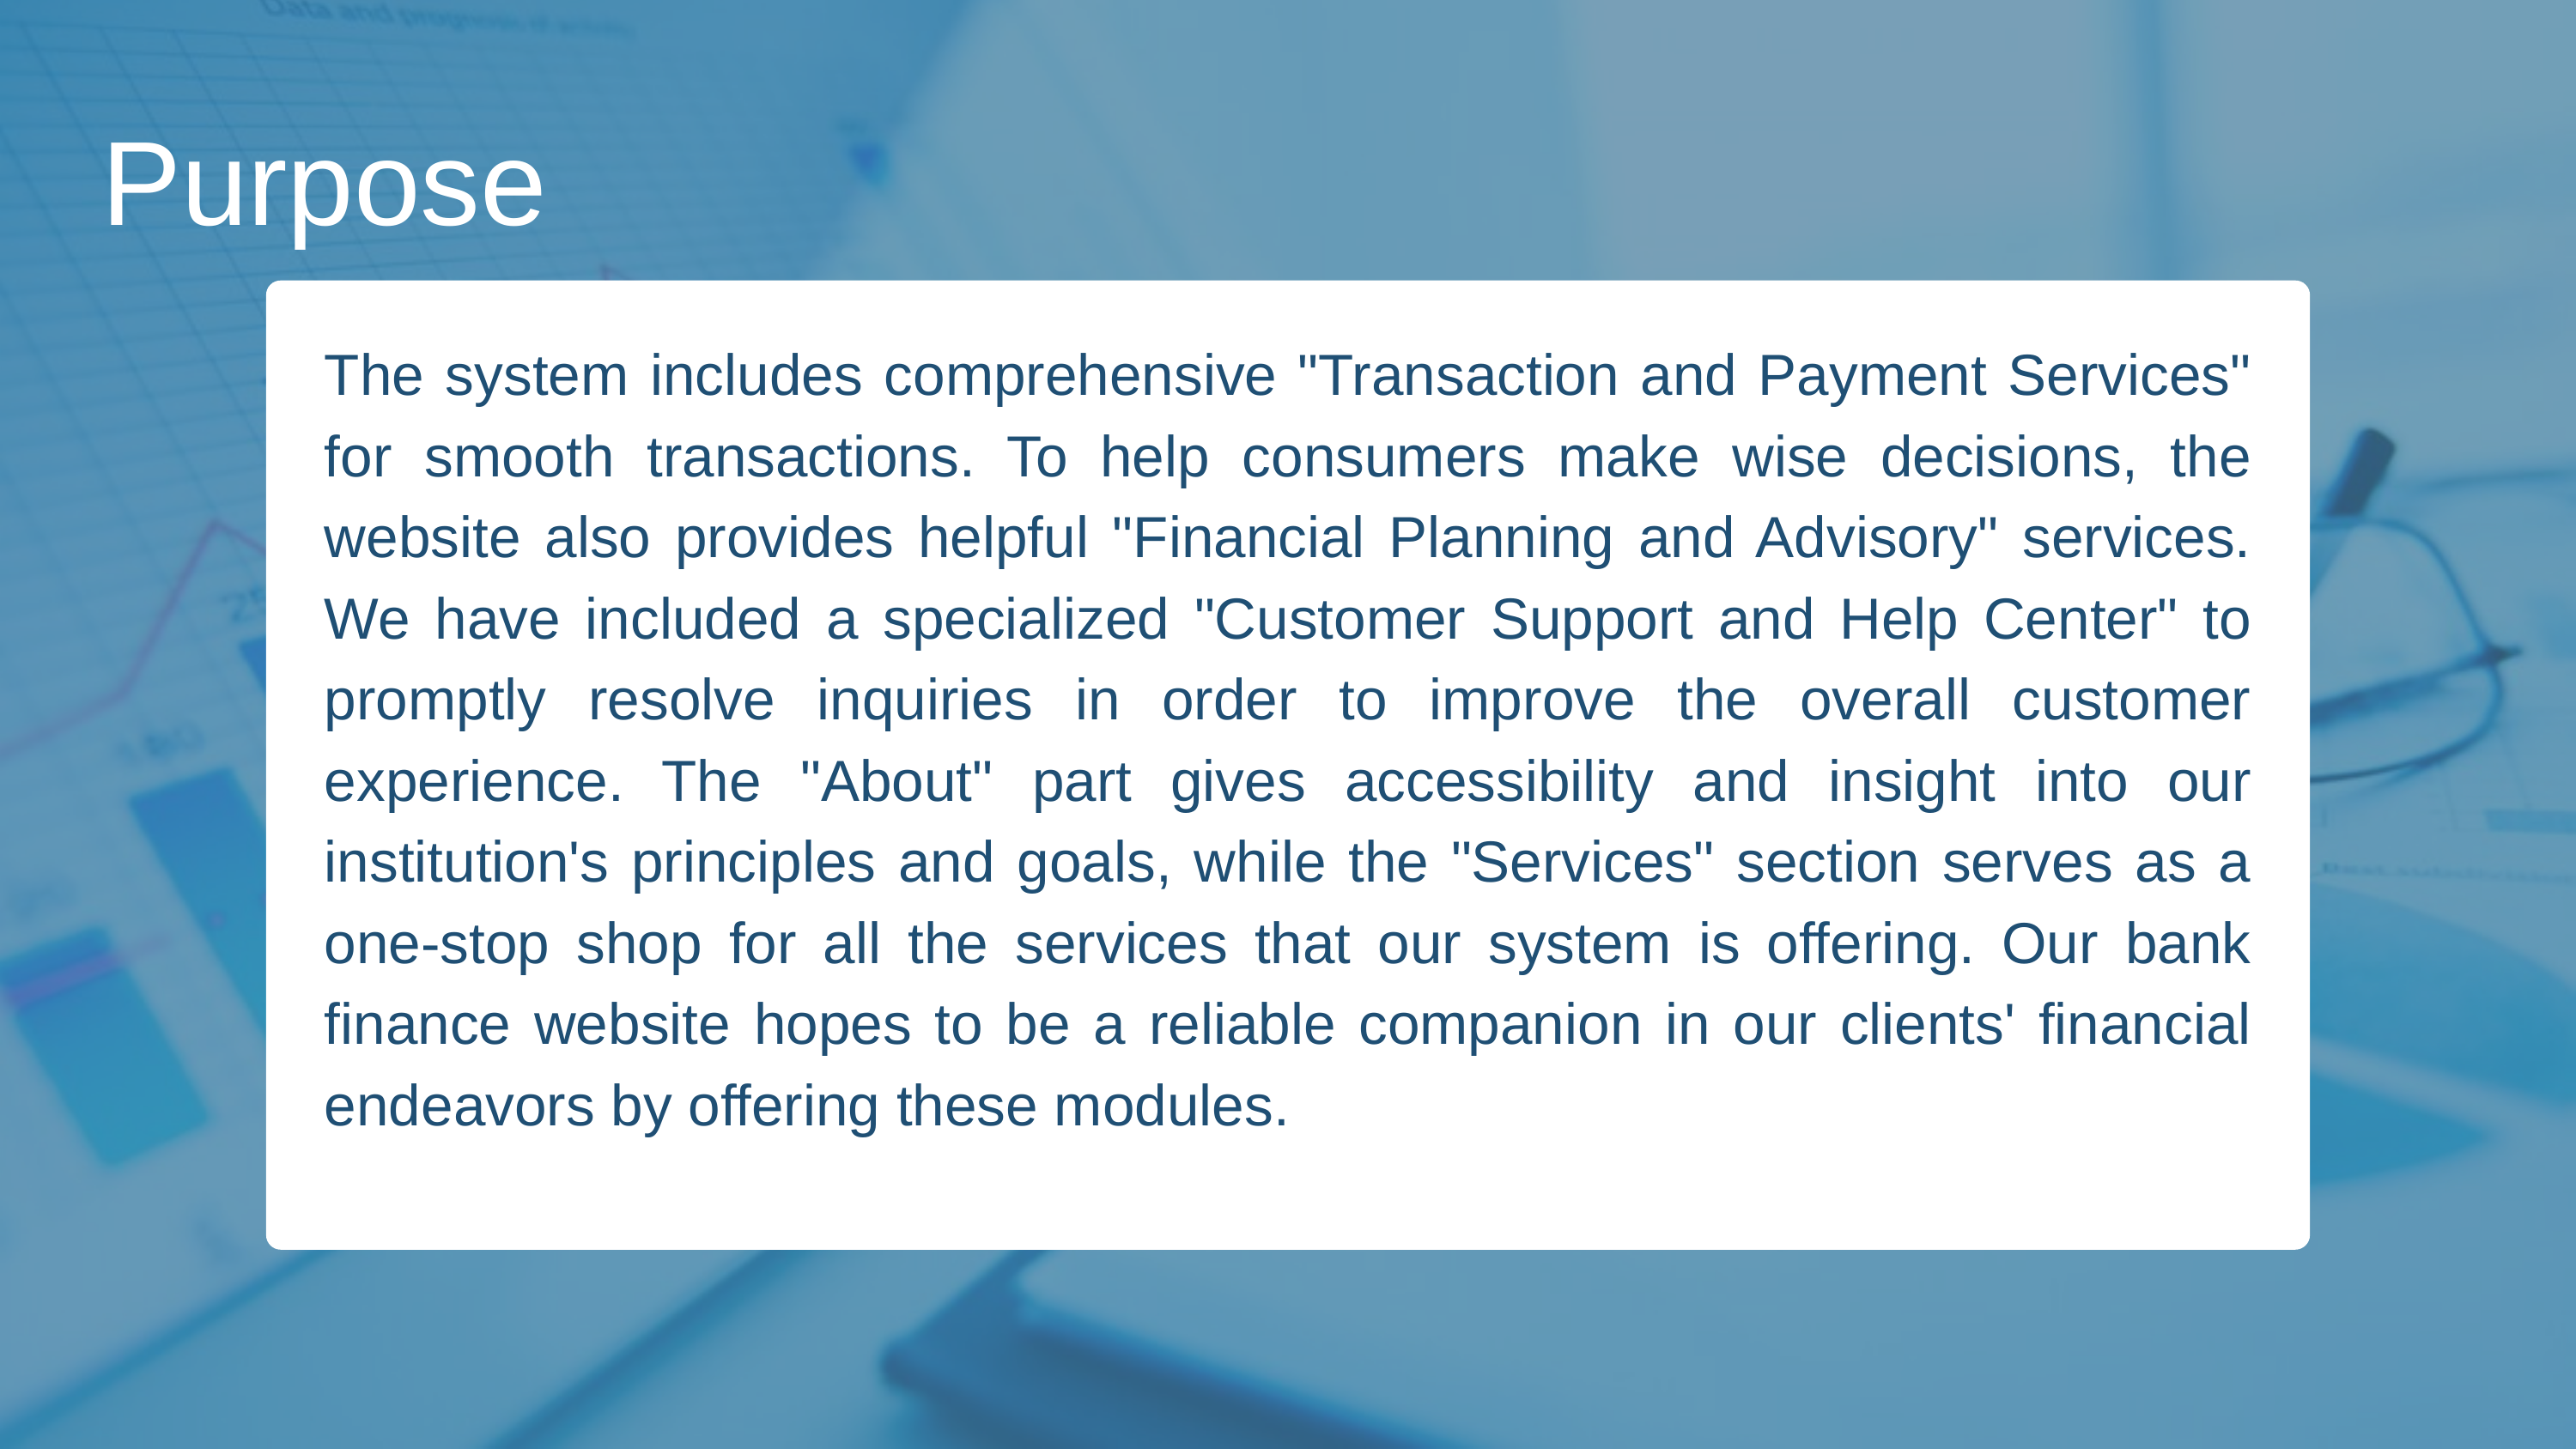

Purpose

The system includes comprehensive "Transaction and Payment Services" for smooth transactions. To help consumers make wise decisions, the website also provides helpful "Financial Planning and Advisory" services. We have included a specialized "Customer Support and Help Center" to promptly resolve inquiries in order to improve the overall customer experience. The "About" part gives accessibility and insight into our institution's principles and goals, while the "Services" section serves as a one-stop shop for all the services that our system is offering. Our bank finance website hopes to be a reliable companion in our clients' financial endeavors by offering these modules.